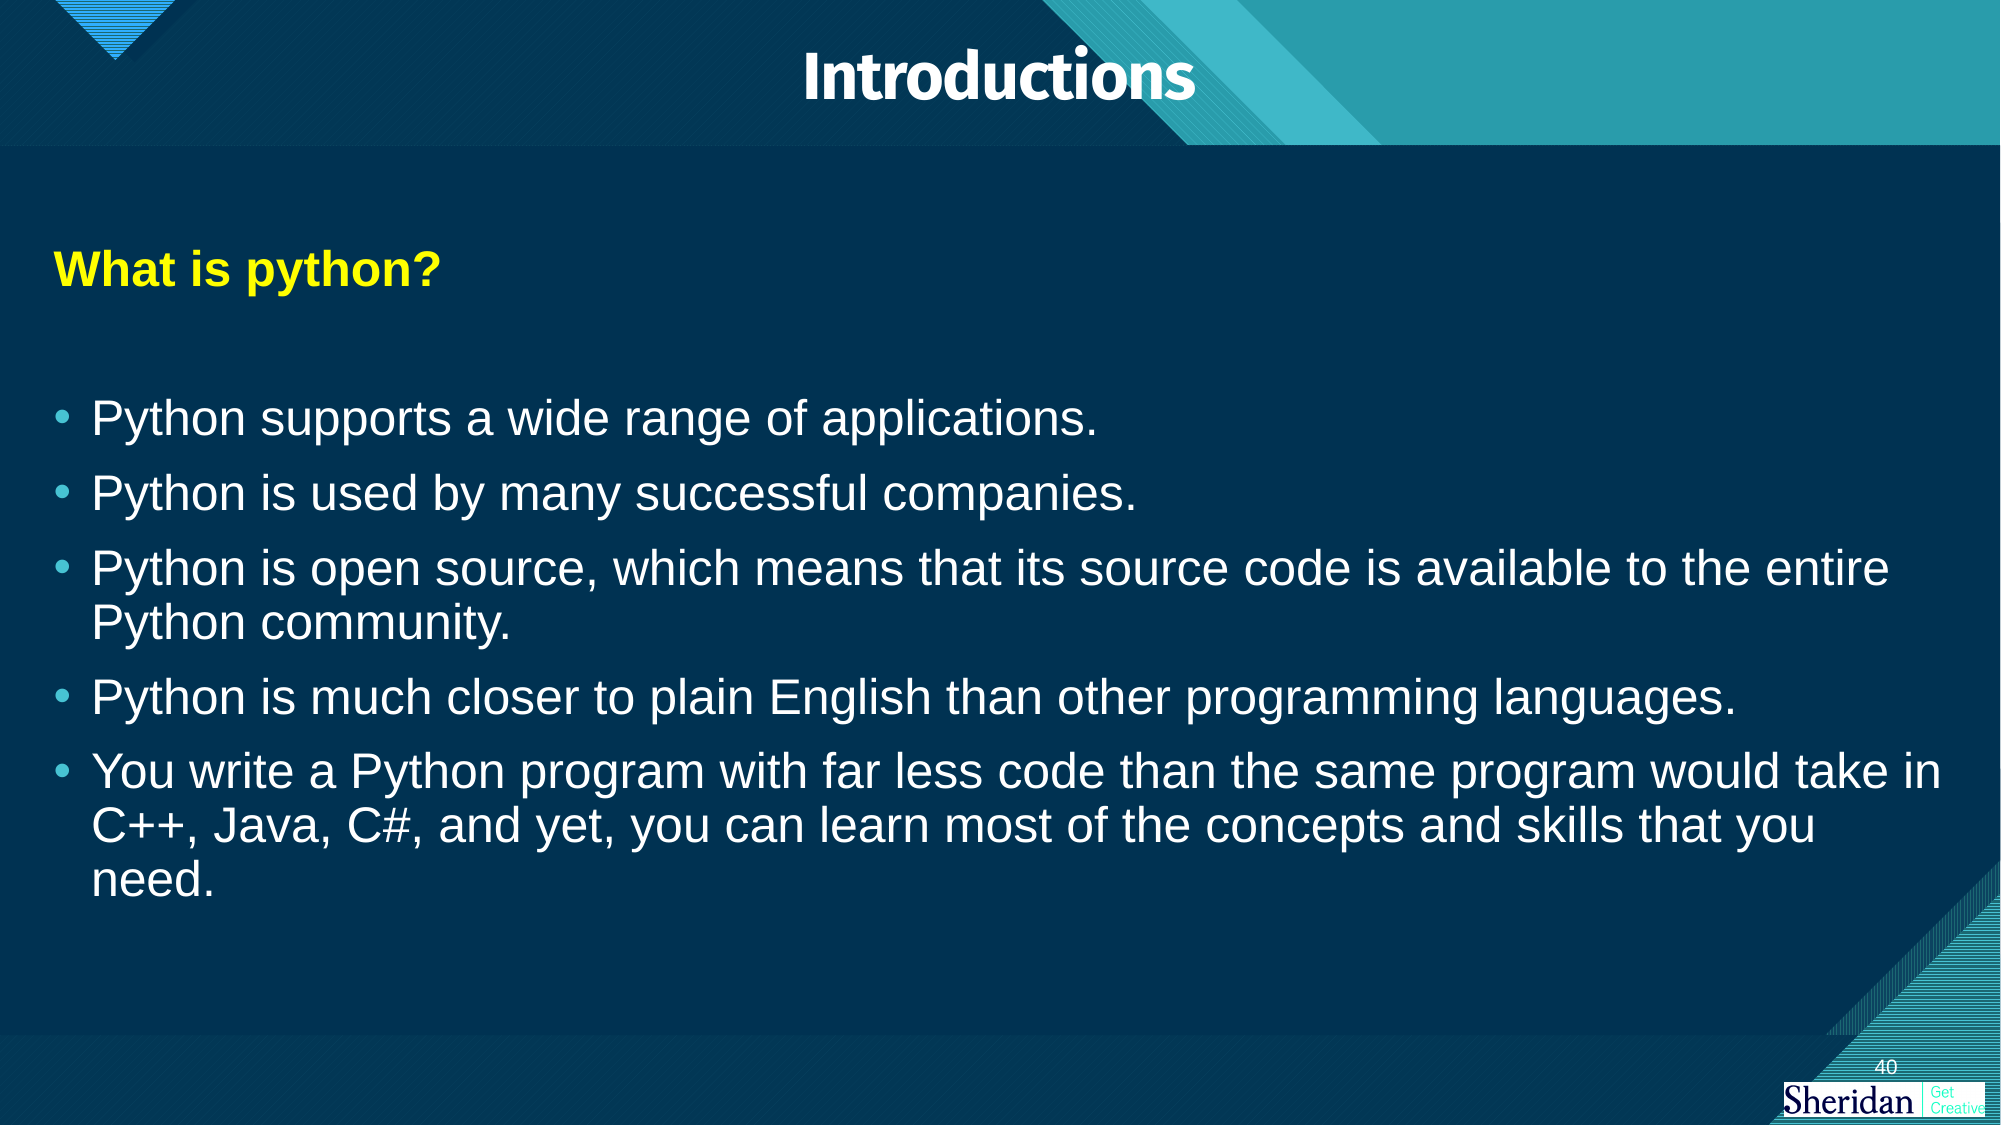

# Introductions

What is python?

Python supports a wide range of applications.
Python is used by many successful companies.
Python is open source, which means that its source code is available to the entire Python community.
Python is much closer to plain English than other programming languages.
You write a Python program with far less code than the same program would take in C++, Java, C#, and yet, you can learn most of the concepts and skills that you need.

40